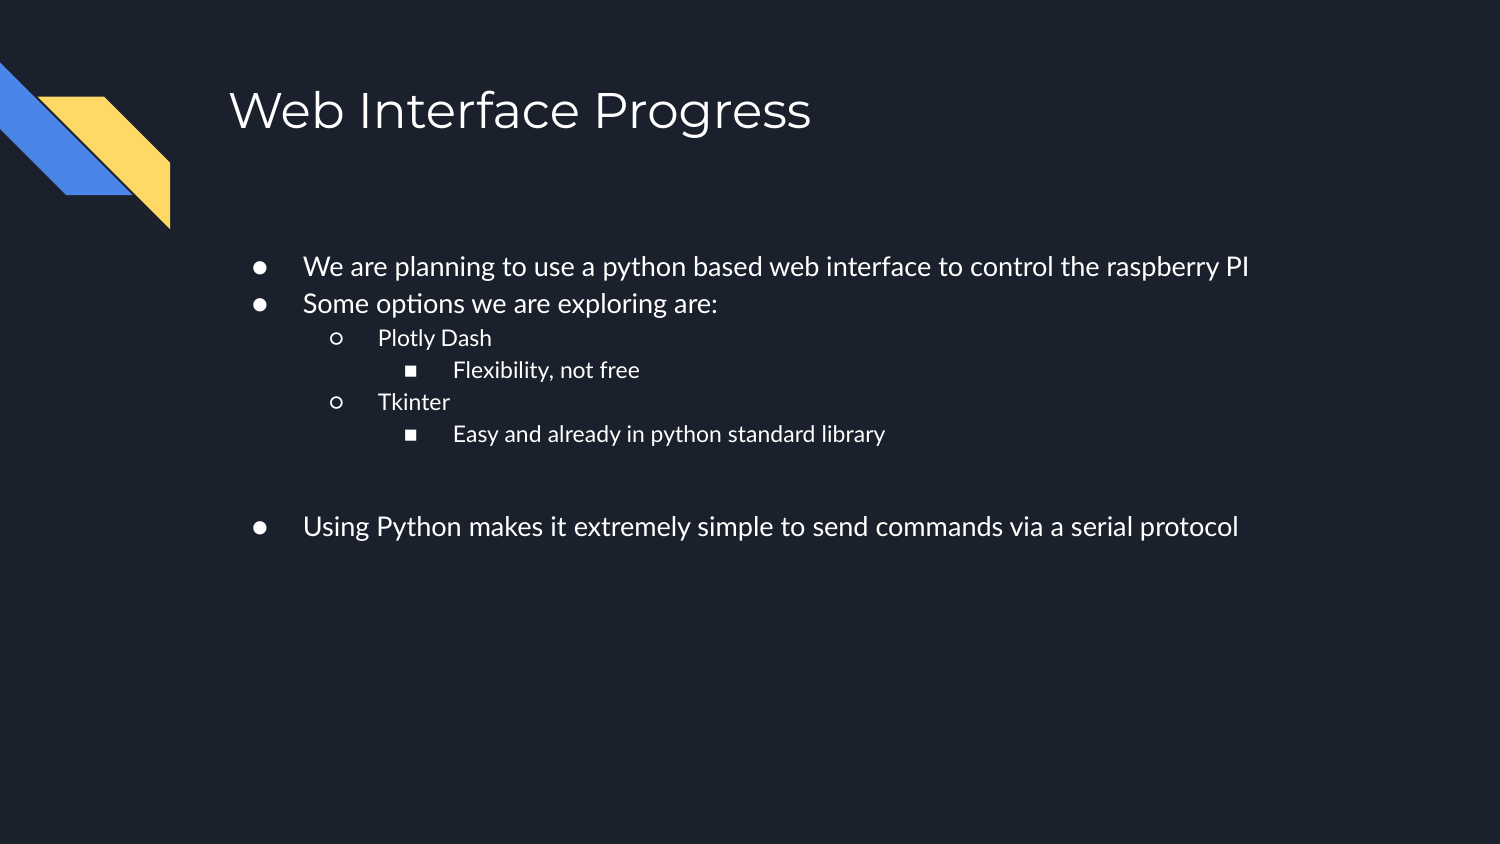

# Web Interface Progress
We are planning to use a python based web interface to control the raspberry PI
Some options we are exploring are:
Plotly Dash
Flexibility, not free
Tkinter
Easy and already in python standard library

Using Python makes it extremely simple to send commands via a serial protocol